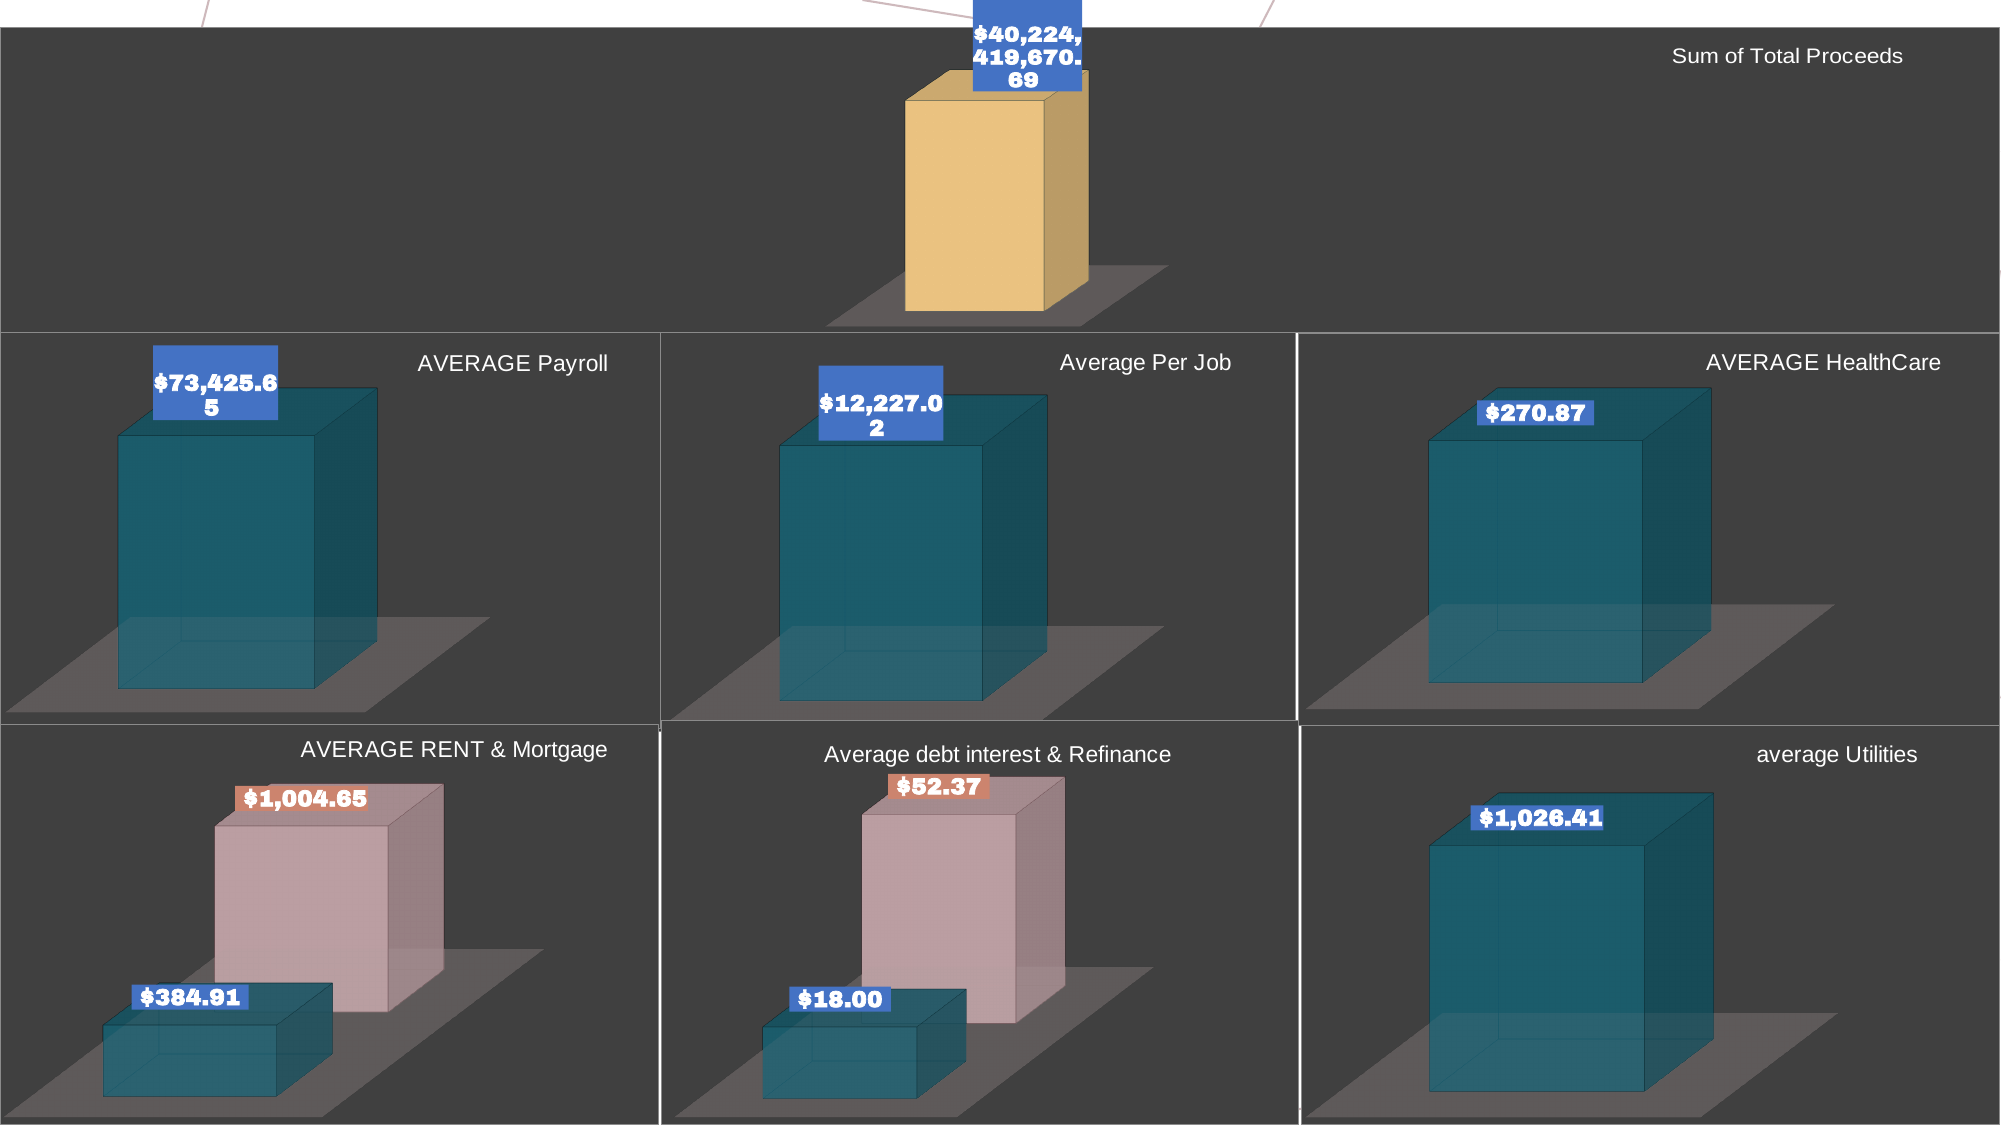

[unsupported chart]

# CHART

[unsupported chart]

[unsupported chart]

[unsupported chart]

[unsupported chart]

[unsupported chart]

[unsupported chart]

8